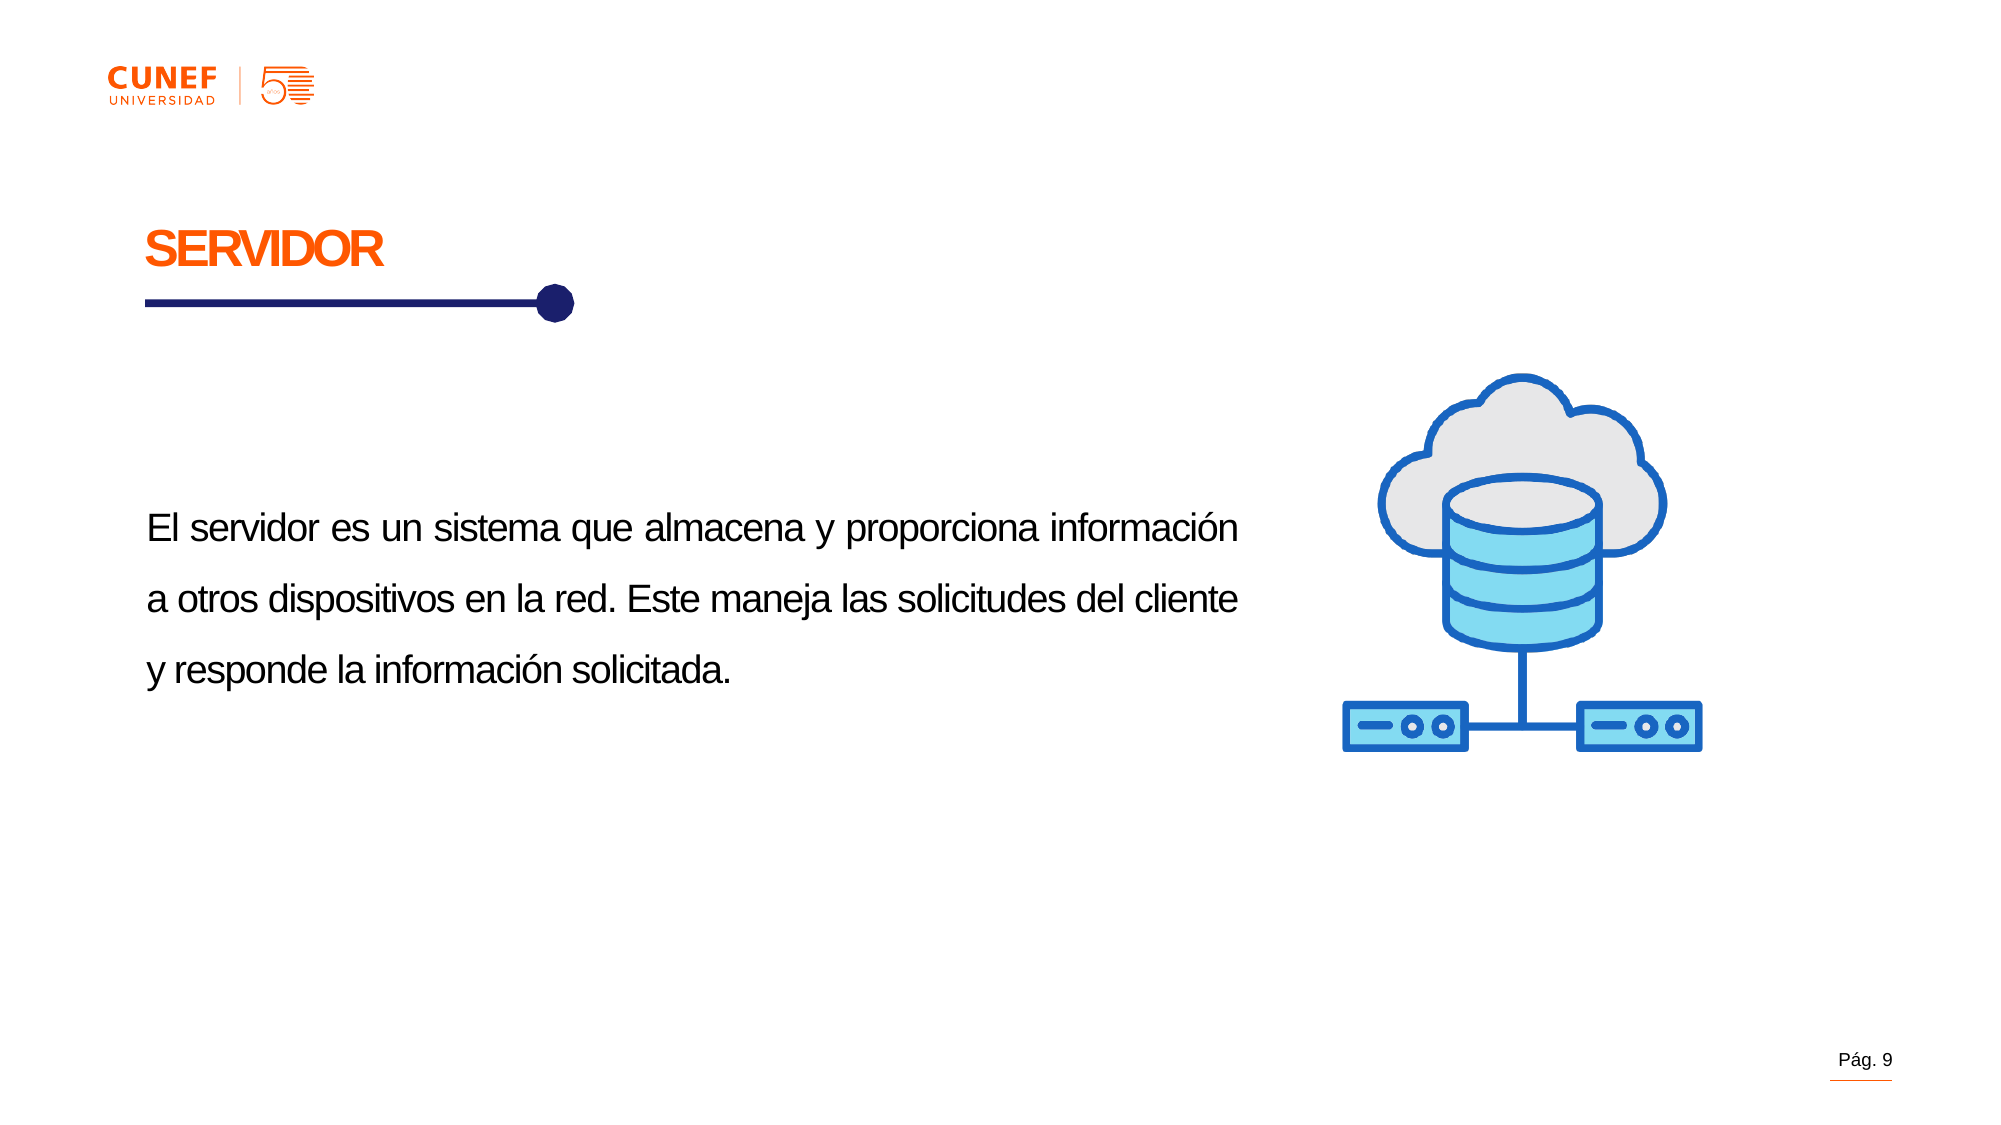

SERVIDOR

El servidor es un sistema que almacena y proporciona información a otros dispositivos en la red. Este maneja las solicitudes del cliente y responde la información solicitada.